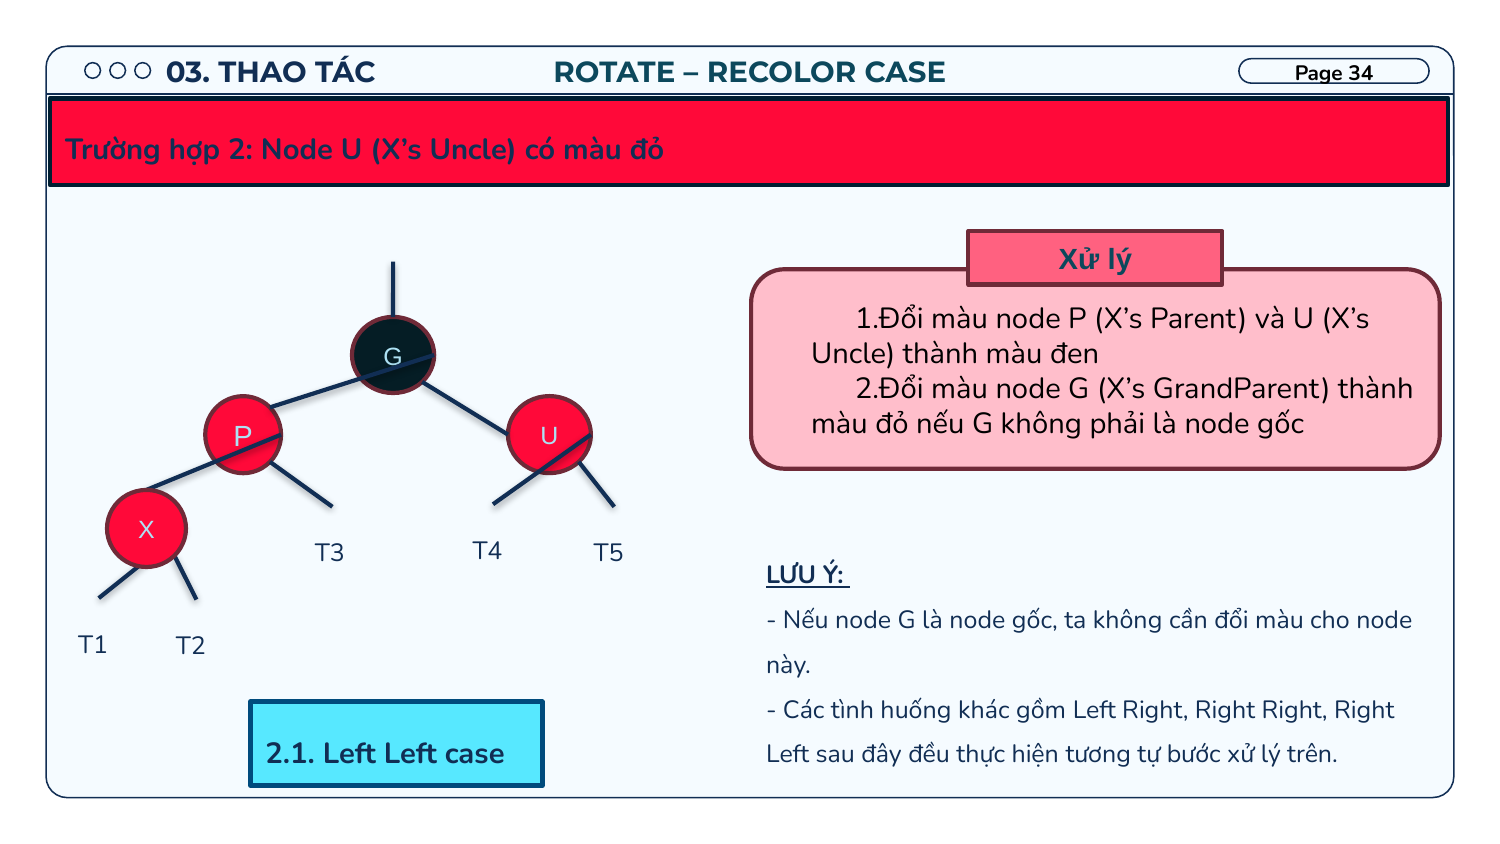

03. THAO TÁC
ROTATE – RECOLOR CASE
Page 34
Trường hợp 2: Node U (X’s Uncle) có màu đỏ
Xử lý
Đổi màu node P (X’s Parent) và U (X’s Uncle) thành màu đen
Đổi màu node G (X’s GrandParent) thành màu đỏ nếu G không phải là node gốc
G
U
P
X
T4
T3
T5
LƯU Ý:
- Nếu node G là node gốc, ta không cần đổi màu cho node này.
- Các tình huống khác gồm Left Right, Right Right, Right Left sau đây đều thực hiện tương tự bước xử lý trên.
T1
T2
2.1. Left Left case